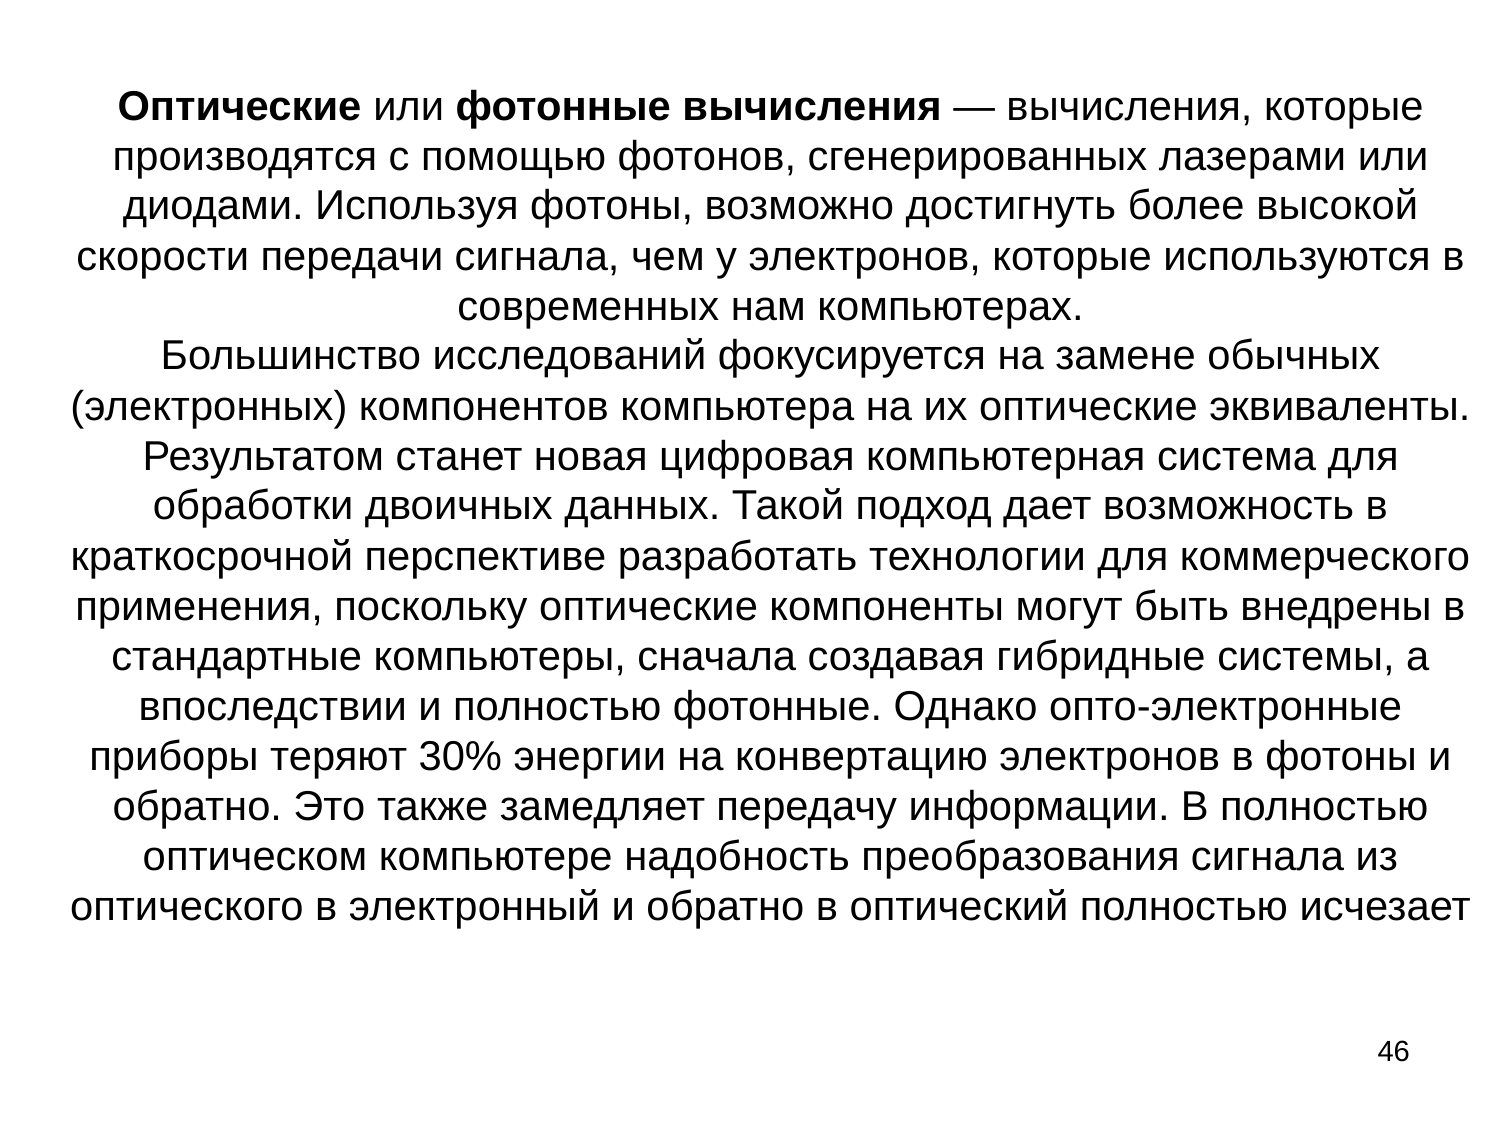

Оптические или фотонные вычисления — вычисления, которые производятся с помощью фотонов, сгенерированных лазерами или диодами. Используя фотоны, возможно достигнуть более высокой скорости передачи сигнала, чем у электронов, которые используются в современных нам компьютерах.
Большинство исследований фокусируется на замене обычных (электронных) компонентов компьютера на их оптические эквиваленты. Результатом станет новая цифровая компьютерная система для обработки двоичных данных. Такой подход дает возможность в краткосрочной перспективе разработать технологии для коммерческого применения, поскольку оптические компоненты могут быть внедрены в стандартные компьютеры, сначала создавая гибридные системы, а впоследствии и полностью фотонные. Однако опто-электронные приборы теряют 30% энергии на конвертацию электронов в фотоны и обратно. Это также замедляет передачу информации. В полностью оптическом компьютере надобность преобразования сигнала из оптического в электронный и обратно в оптический полностью исчезает
46